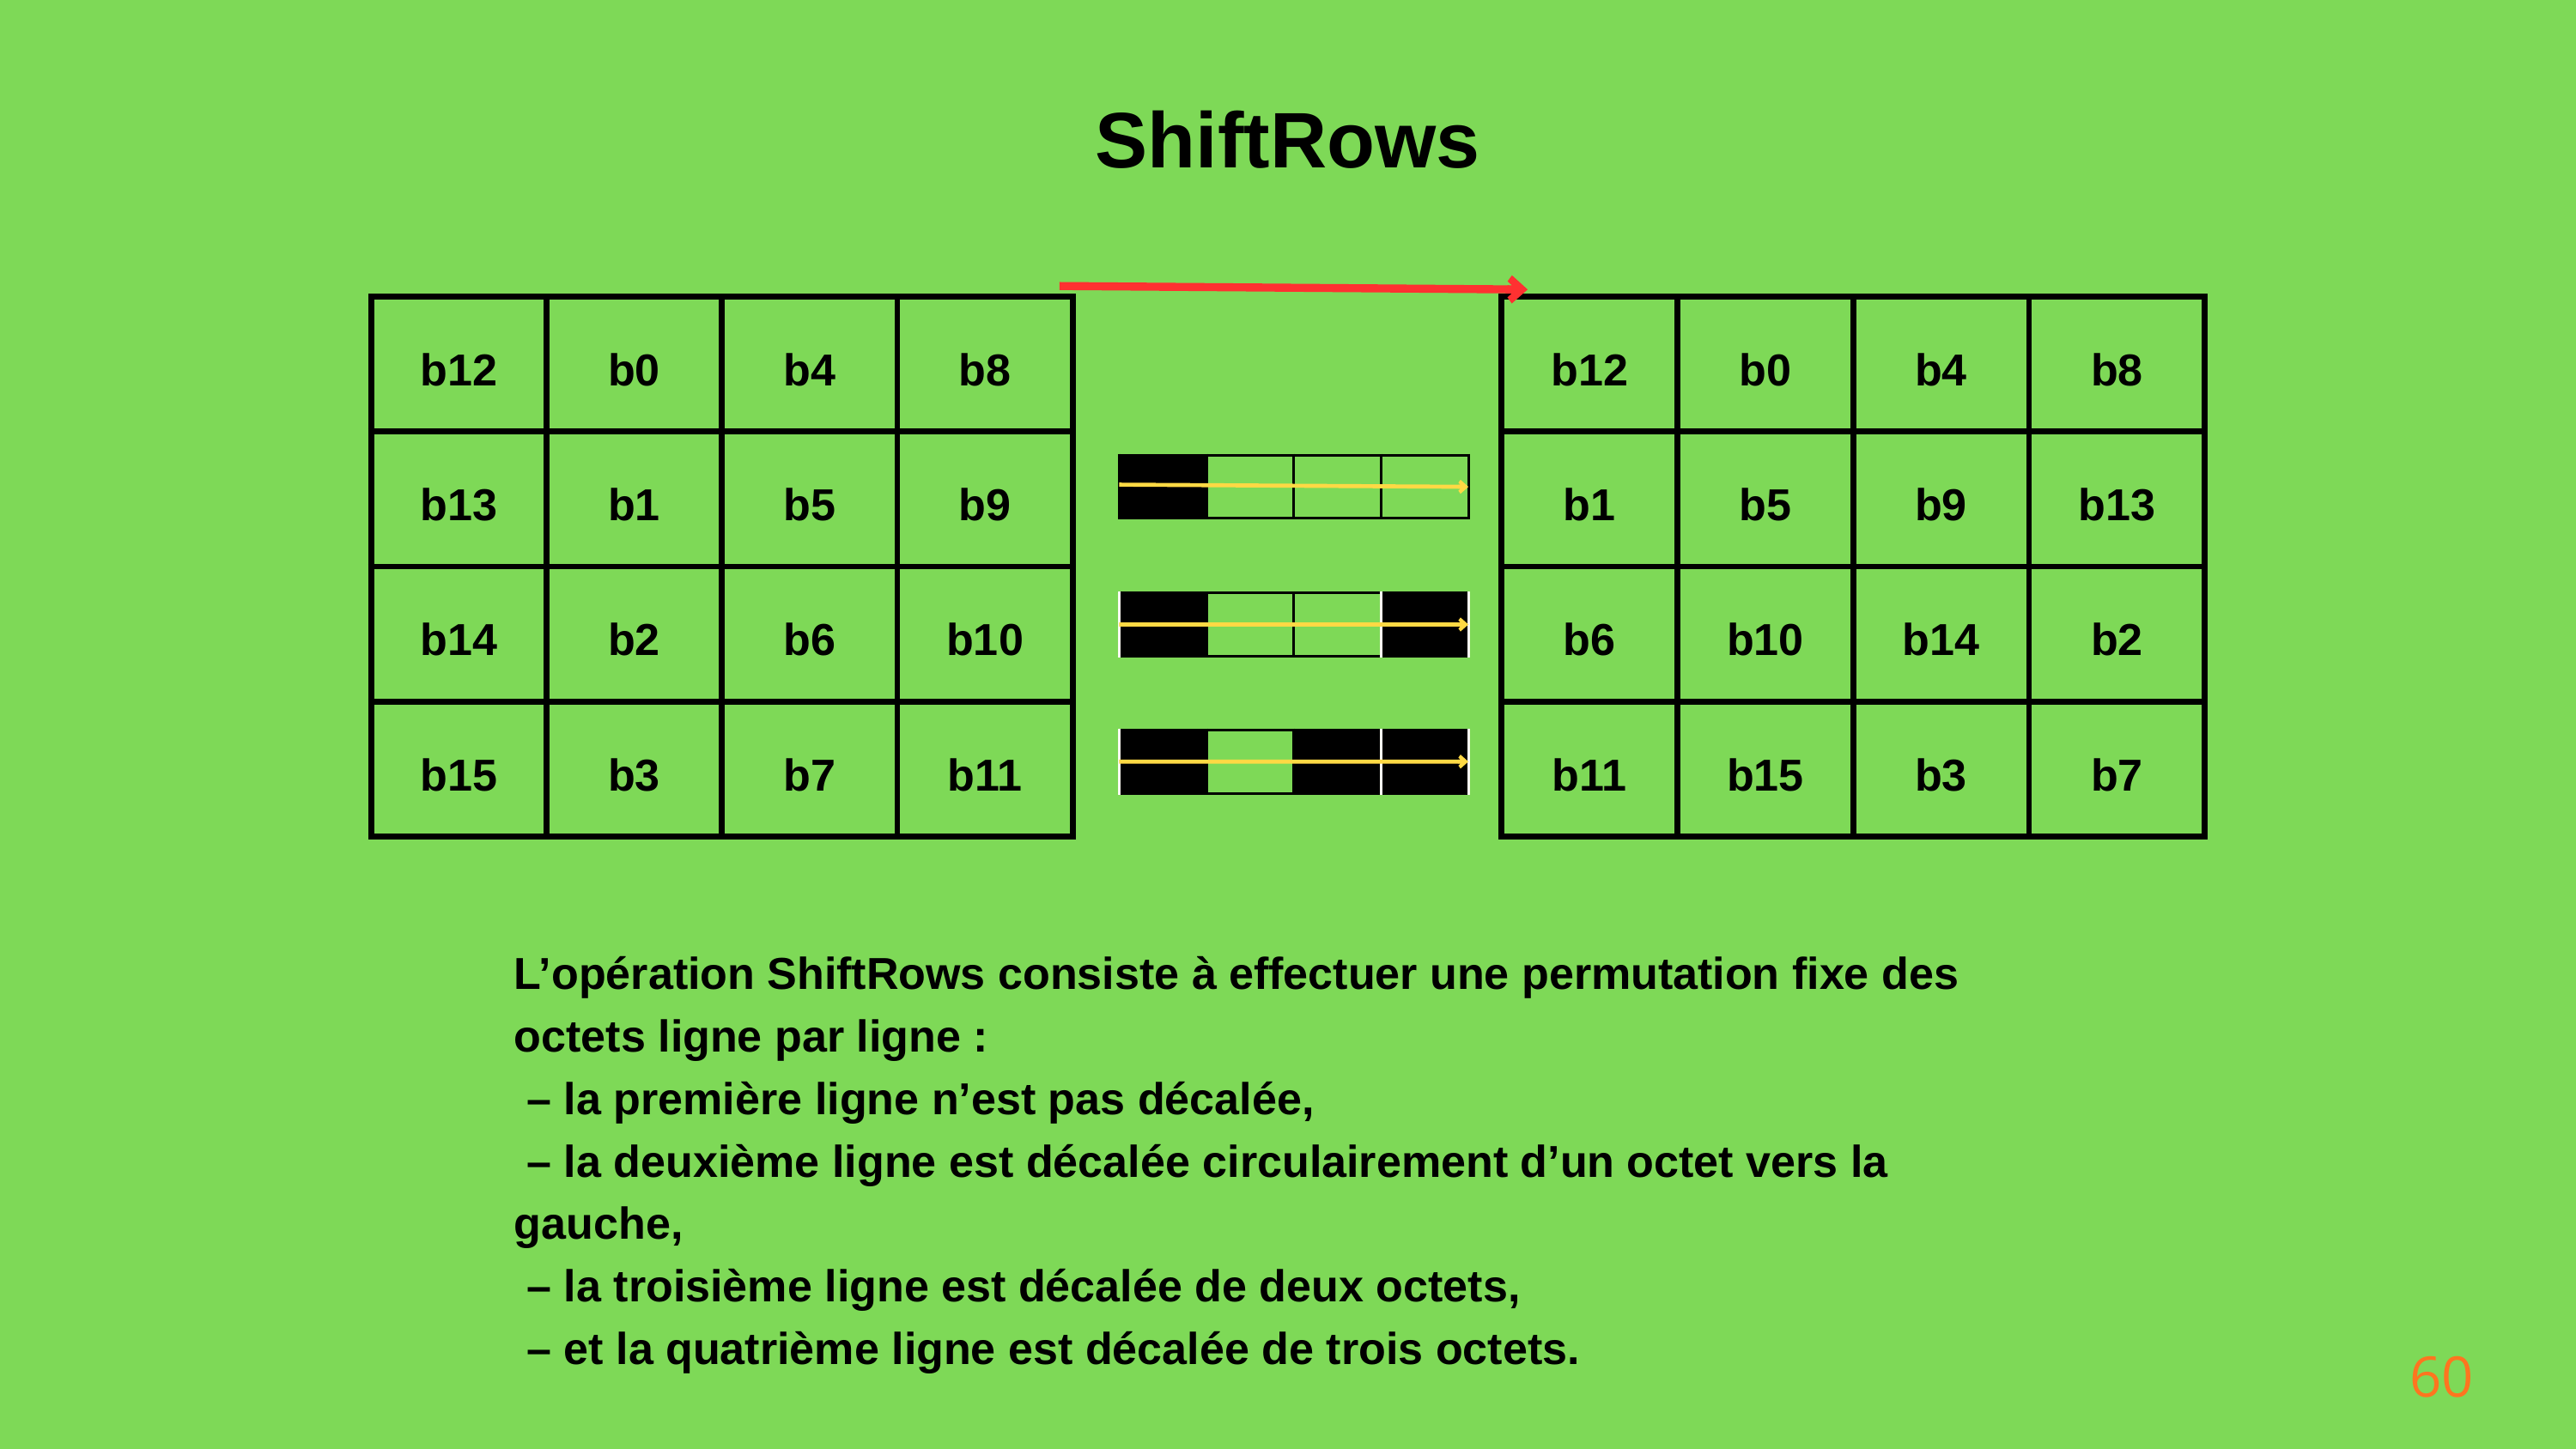

ShiftRows

| b12 | b0 | b4 | b8 |
| --- | --- | --- | --- |
| b13 | b1 | b5 | b9 |
| b14 | b2 | b6 | b10 |
| b15 | b3 | b7 | b11 |
| b12 | b0 | b4 | b8 |
| --- | --- | --- | --- |
| b1 | b5 | b9 | b13 |
| b6 | b10 | b14 | b2 |
| b11 | b15 | b3 | b7 |
|  |  |  |  |
| --- | --- | --- | --- |

|  |  |  |  |
| --- | --- | --- | --- |

|  |  |  |  |
| --- | --- | --- | --- |

L’opération ShiftRows consiste à effectuer une permutation fixe des octets ligne par ligne :
 – la première ligne n’est pas décalée,
 – la deuxième ligne est décalée circulairement d’un octet vers la gauche,
 – la troisième ligne est décalée de deux octets,
 – et la quatrième ligne est décalée de trois octets.
60